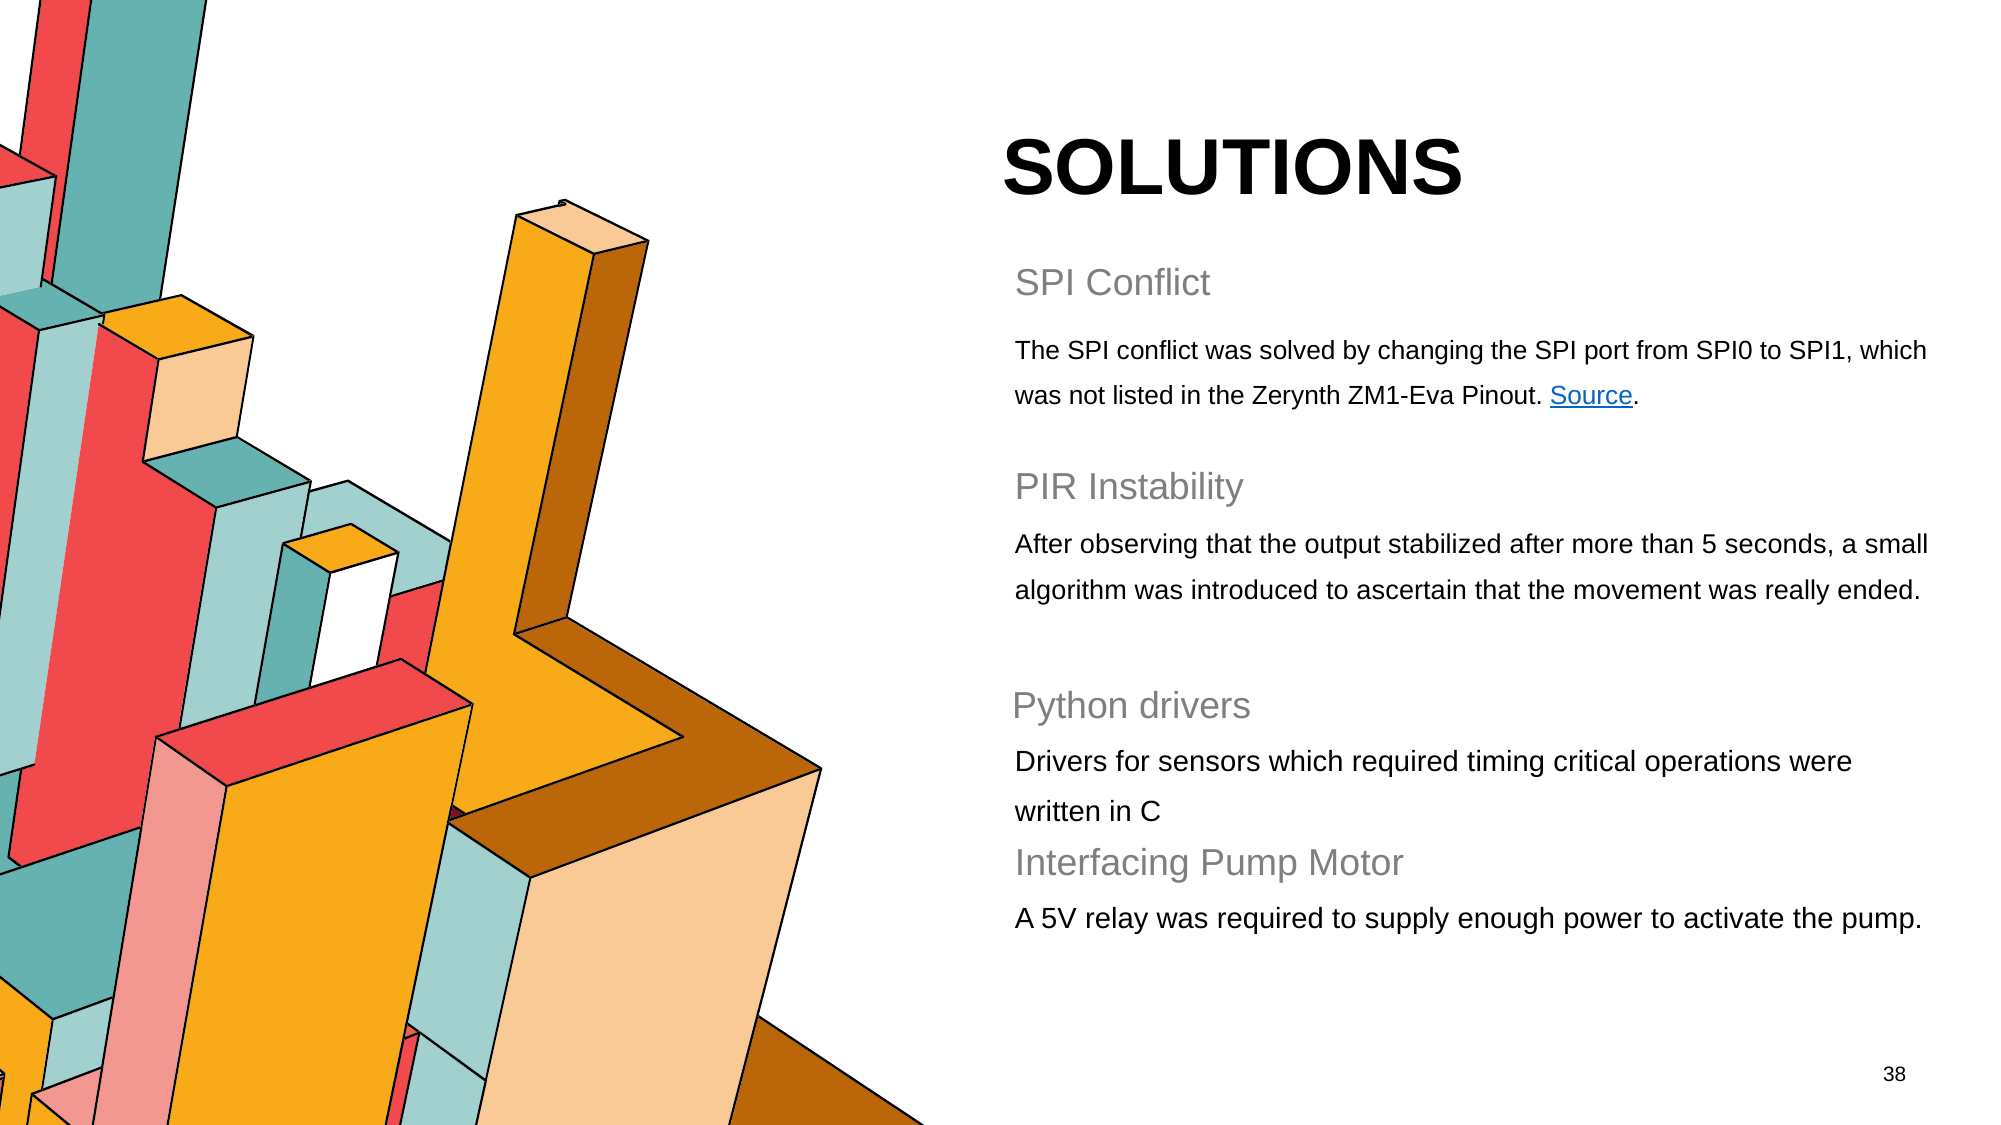

# SOLUTIONS
SPI Conflict
The SPI conflict was solved by changing the SPI port from SPI0 to SPI1, which was not listed in the Zerynth ZM1-Eva Pinout. Source.

PIR Instability
After observing that the output stabilized after more than 5 seconds, a small algorithm was introduced to ascertain that the movement was really ended.
Python drivers
Drivers for sensors which required timing critical operations were written in C
Interfacing Pump Motor
A 5V relay was required to supply enough power to activate the pump.
38